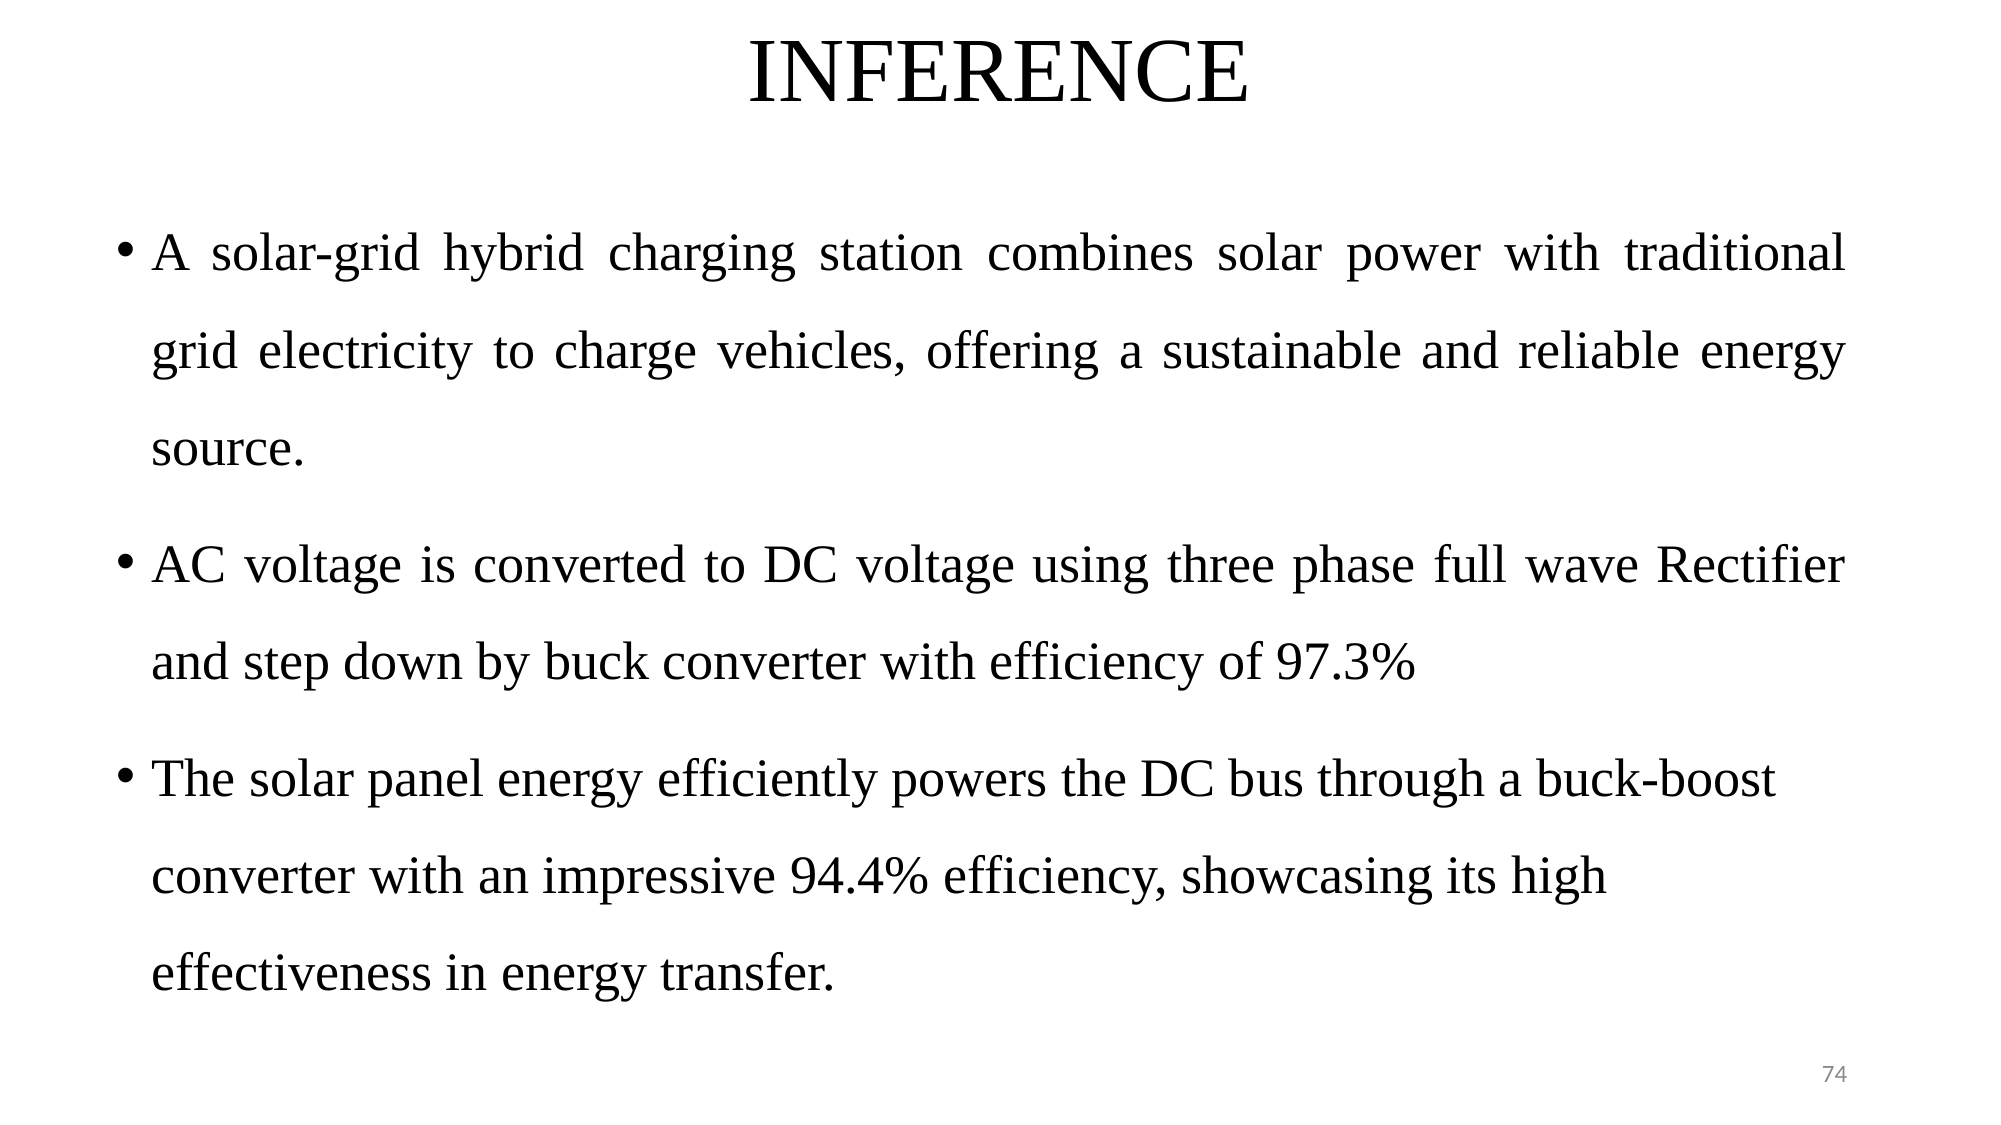

# INFERENCE
A solar-grid hybrid charging station combines solar power with traditional grid electricity to charge vehicles, offering a sustainable and reliable energy source.
AC voltage is converted to DC voltage using three phase full wave Rectifier and step down by buck converter with efficiency of 97.3%
The solar panel energy efficiently powers the DC bus through a buck-boost converter with an impressive 94.4% efficiency, showcasing its high effectiveness in energy transfer.
74